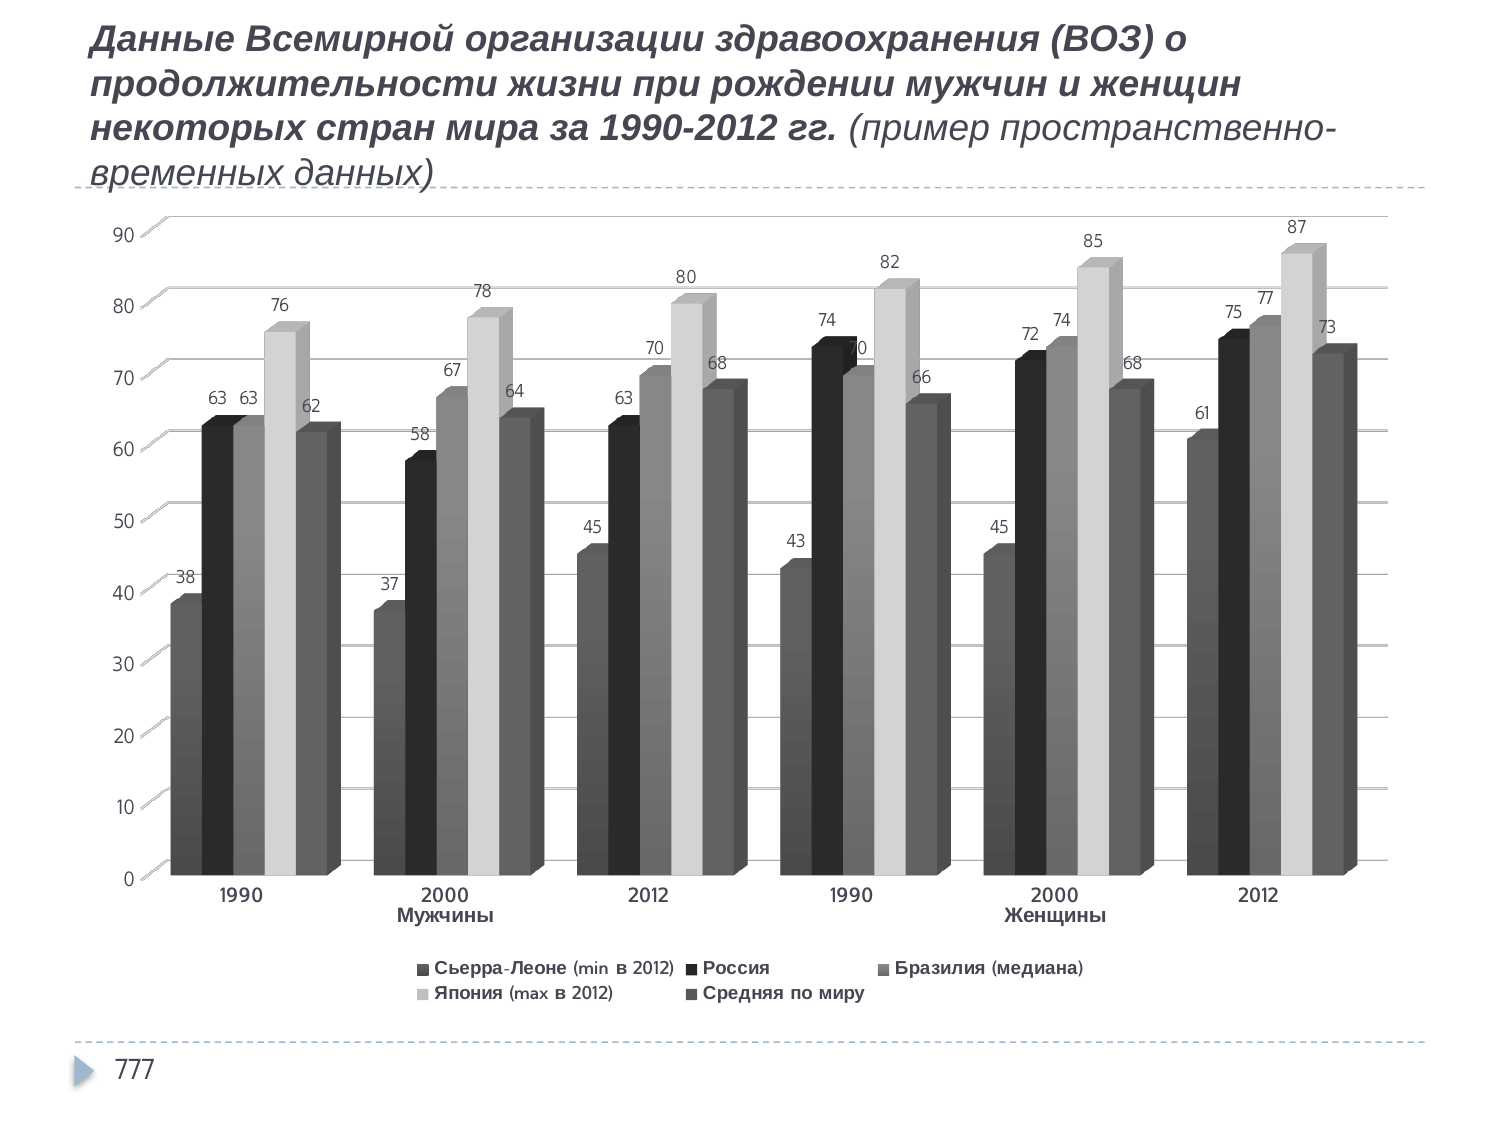

# Данные Всемирной организации здравоохранения (ВОЗ) о продолжительности жизни при рождении мужчин и женщин некоторых стран мира за 1990-2012 гг. (пример пространственно-временных данных)

[unsupported chart]

777